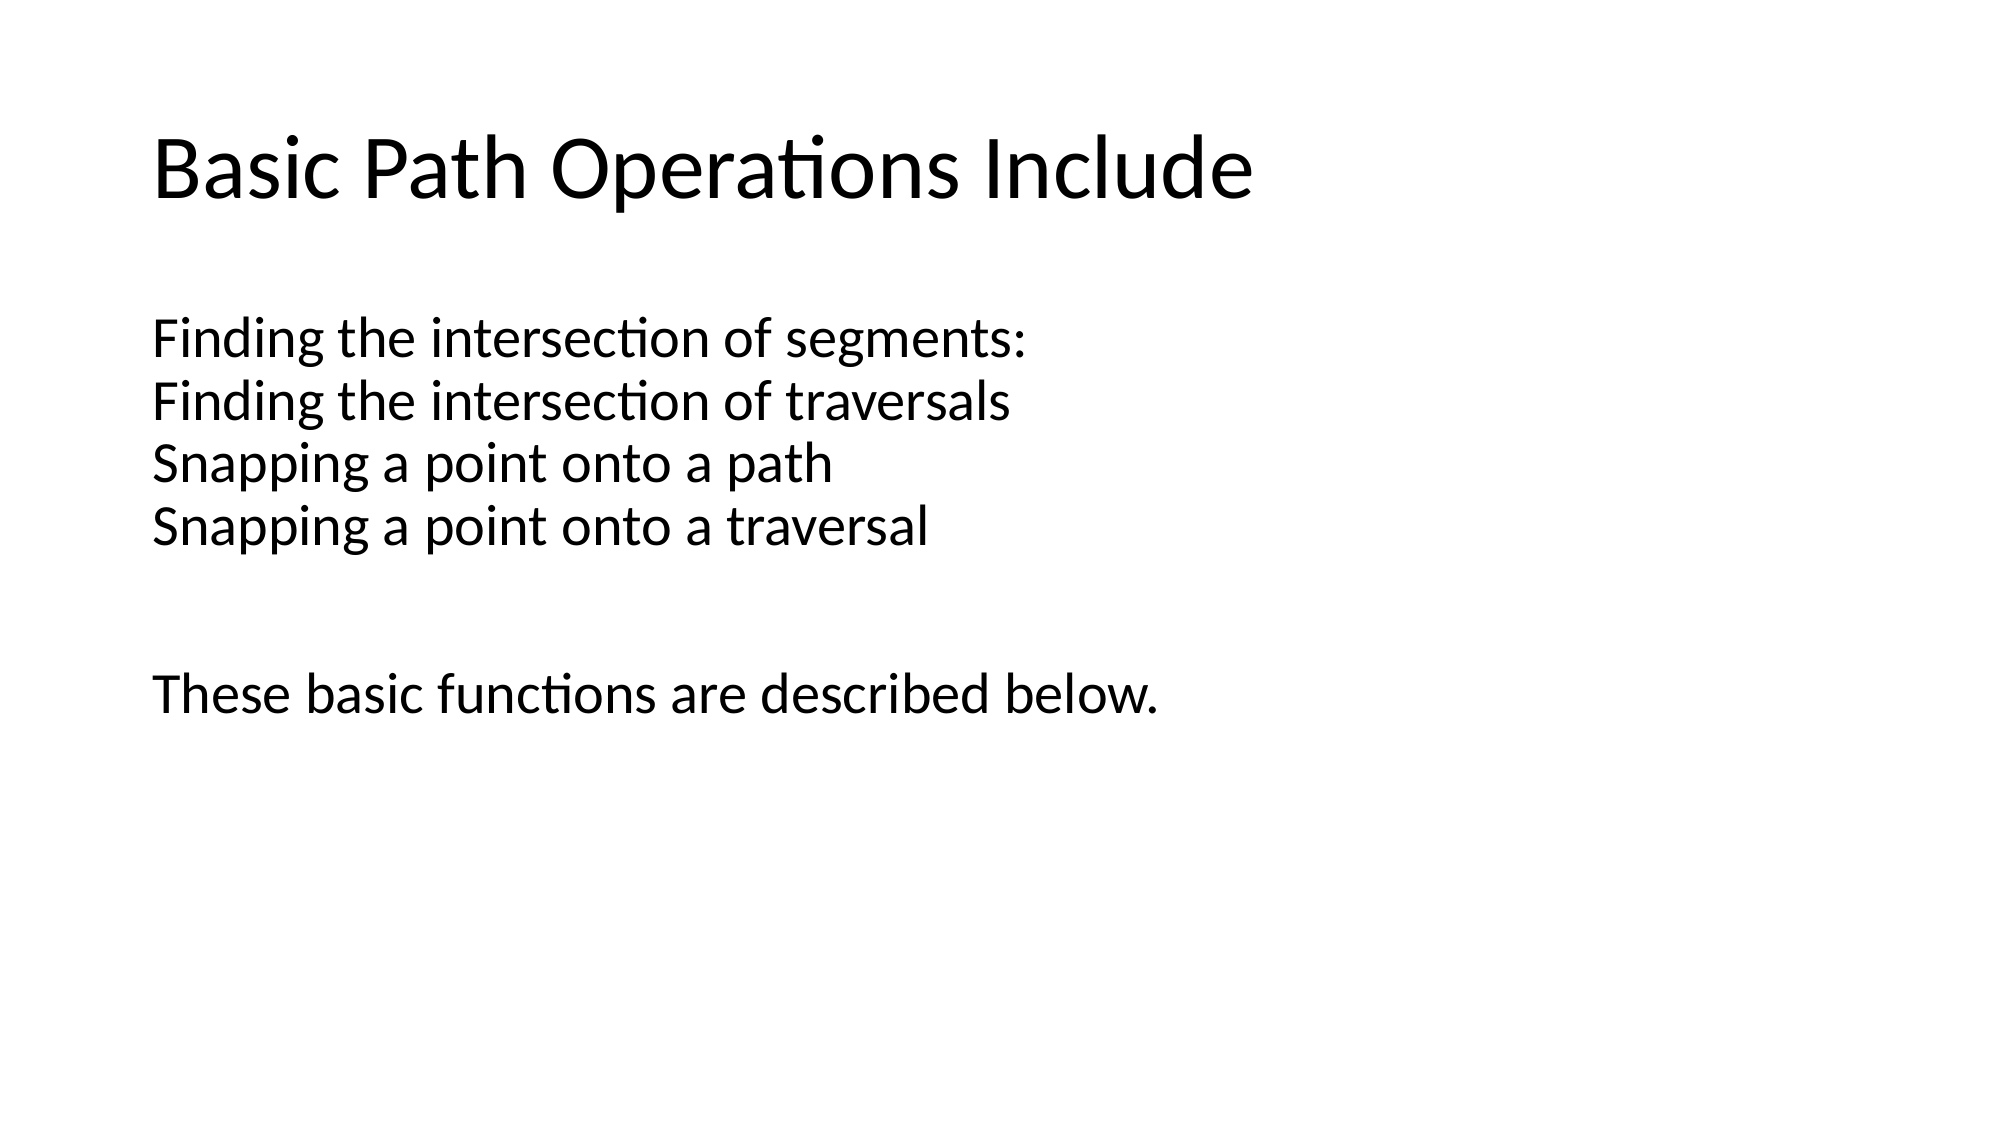

# Basic Path Operations Include
Finding the intersection of segments:
Finding the intersection of traversals
Snapping a point onto a path
Snapping a point onto a traversal

These basic functions are described below.